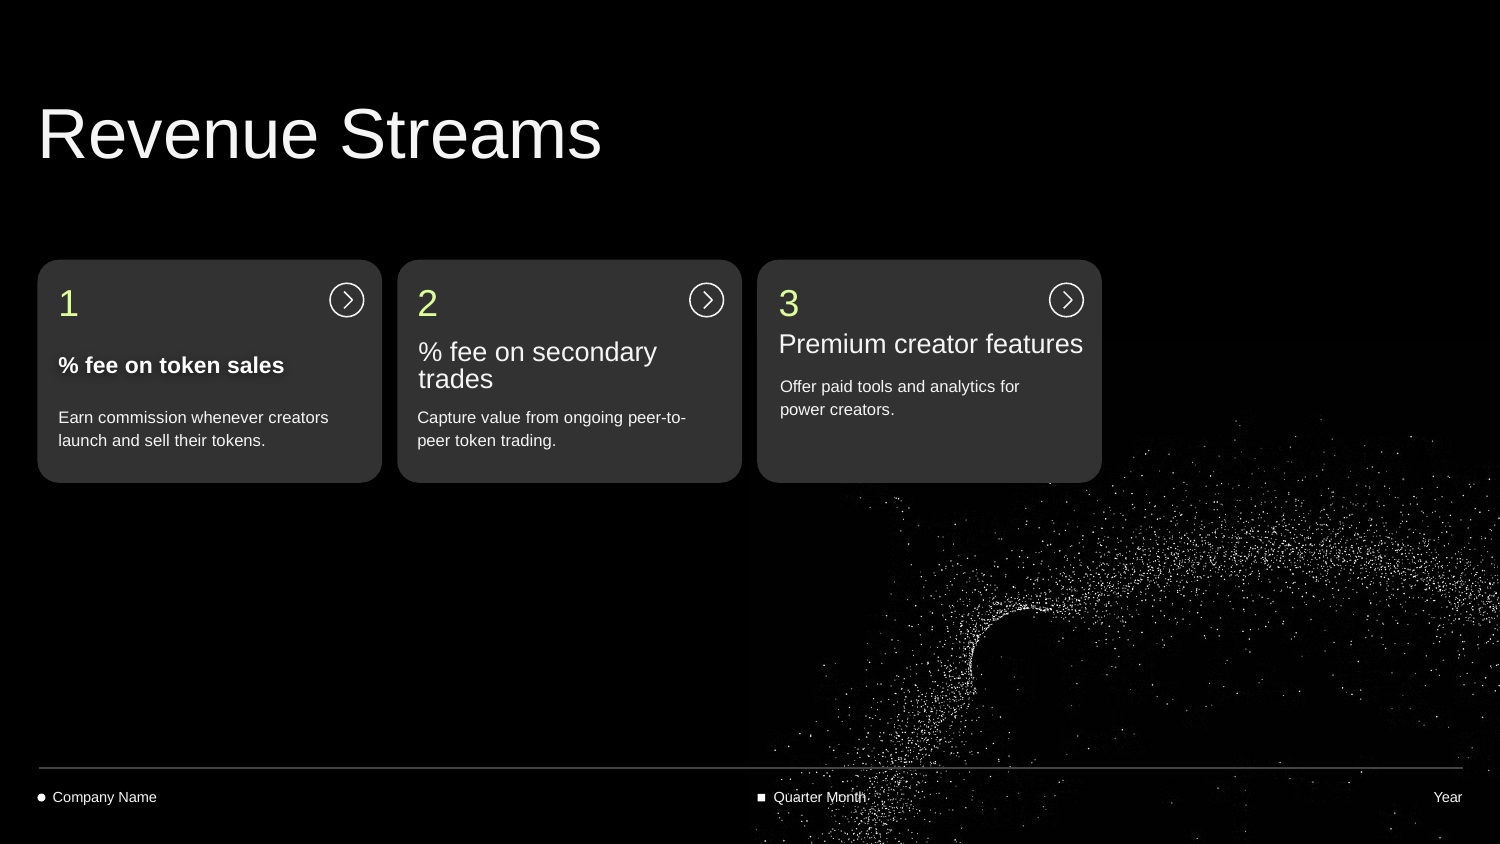

Revenue Streams

# 1
2
3
Premium creator features
% fee on secondary trades
% fee on token sales
Offer paid tools and analytics for power creators.
Earn commission whenever creators launch and sell their tokens.
Capture value from ongoing peer-to-peer token trading.
Company Name
Quarter Month
Year